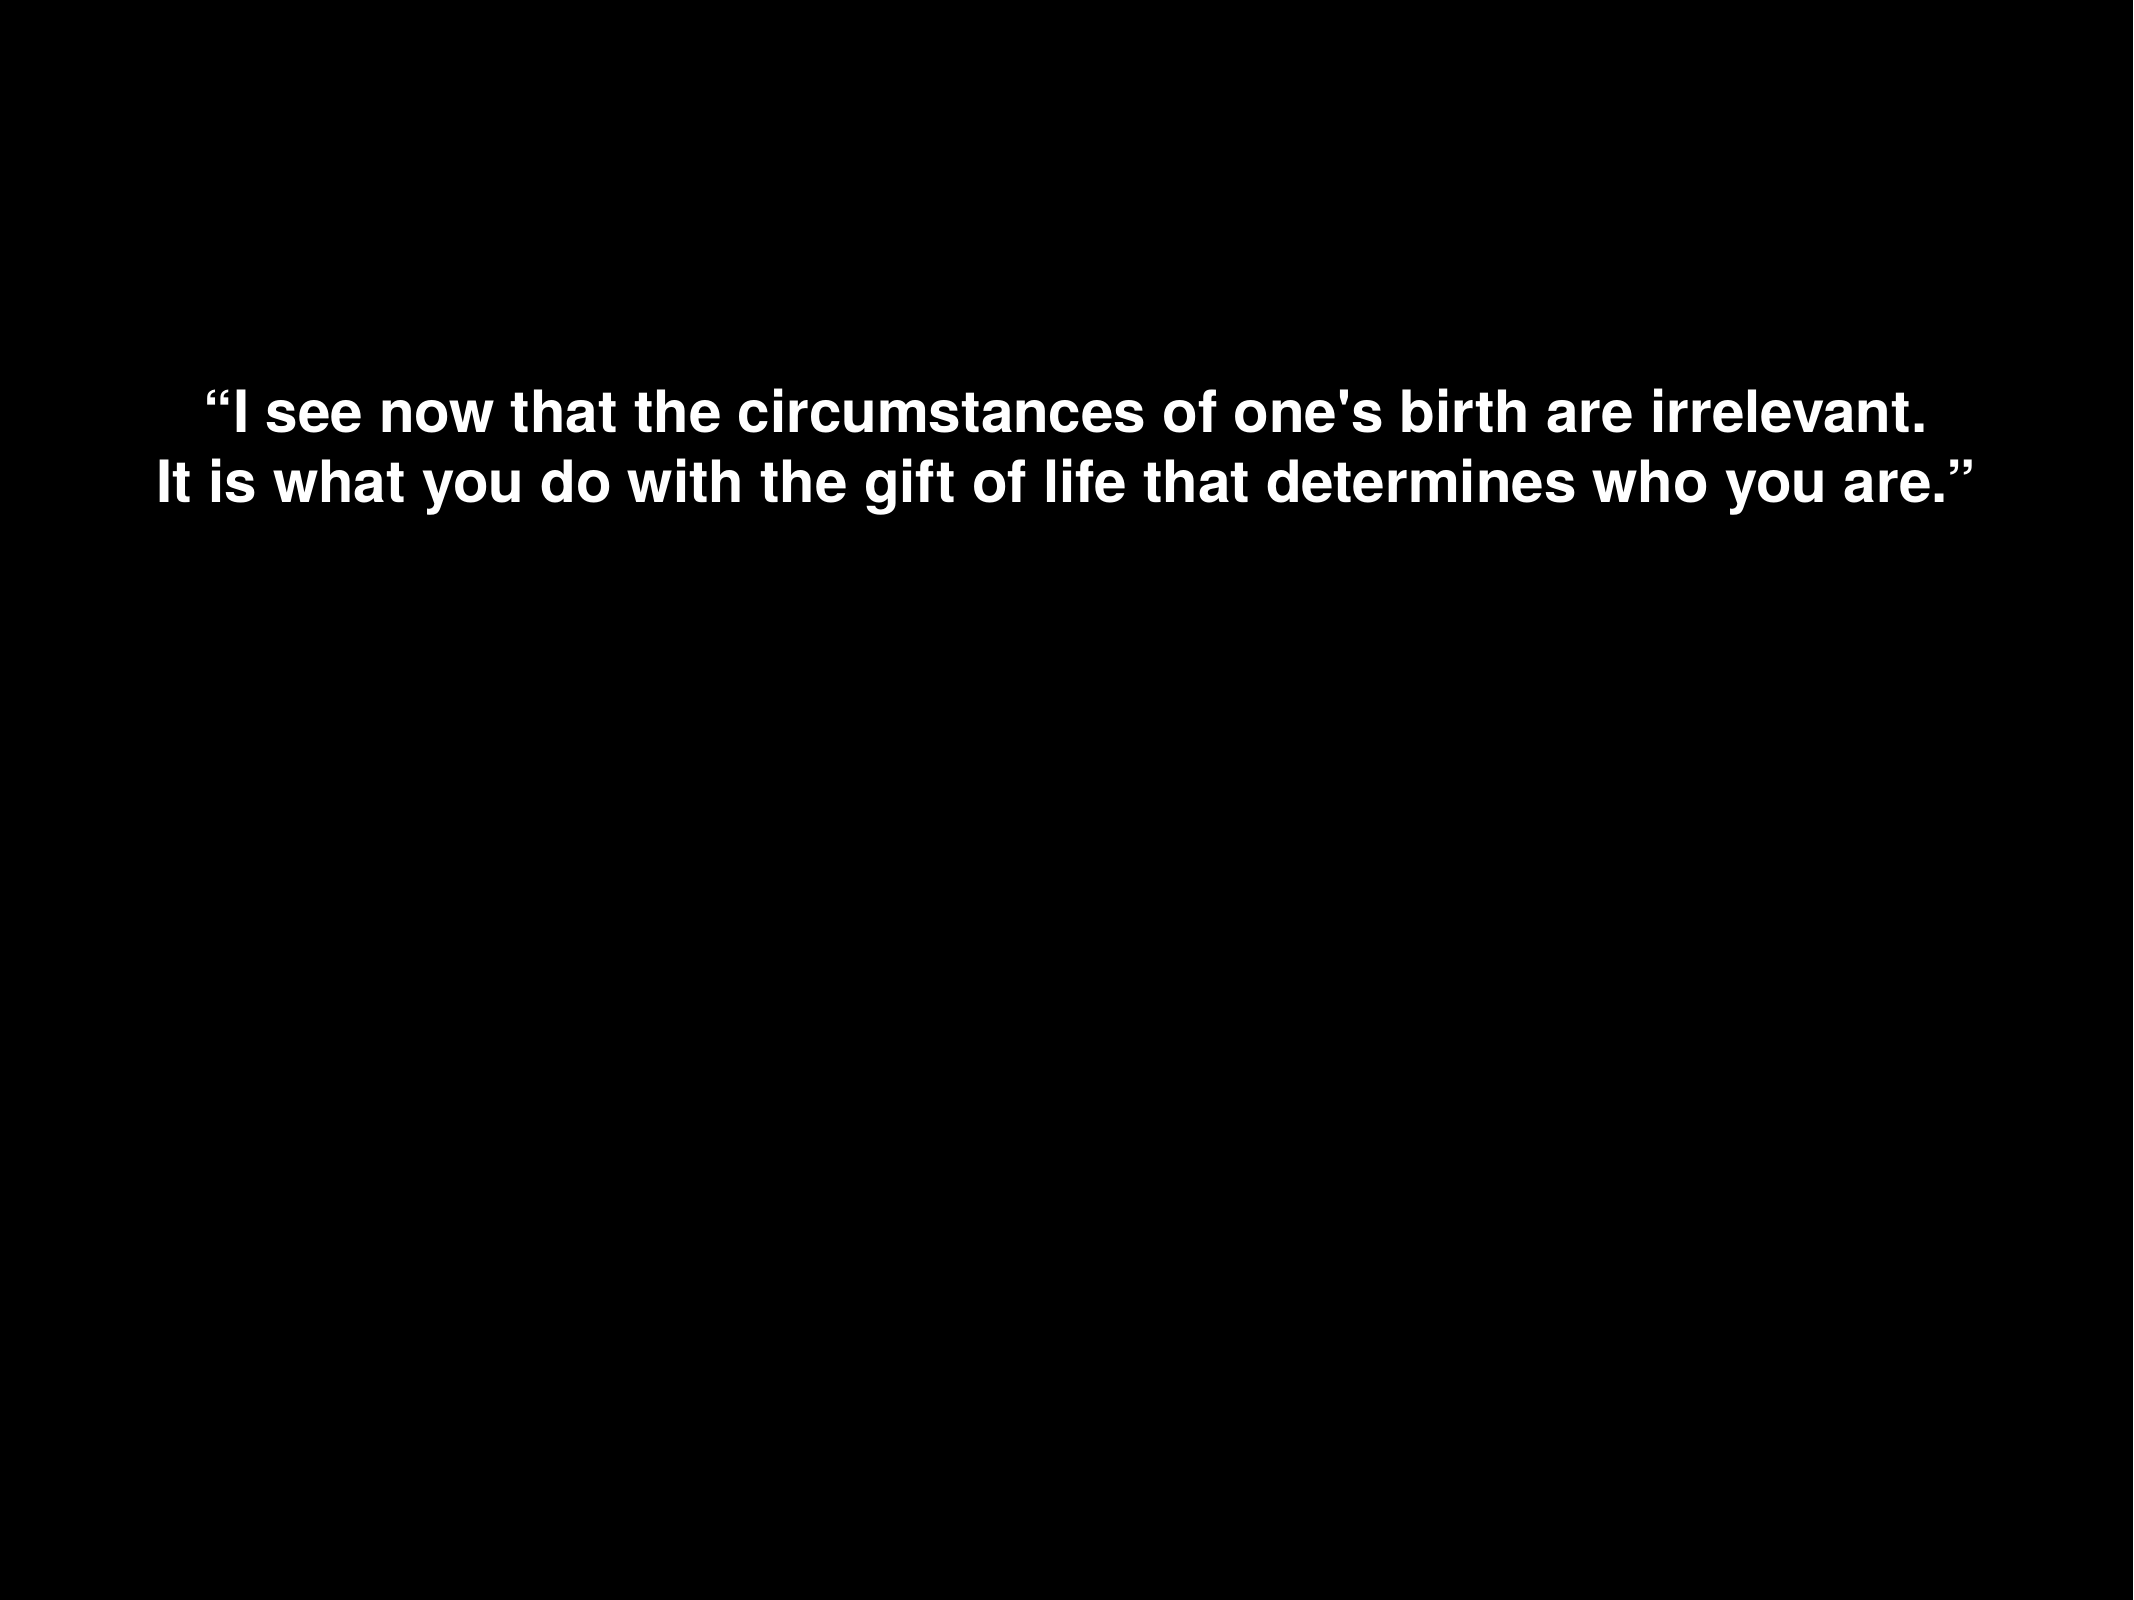

“I see now that the circumstances of one's birth are irrelevant.
It is what you do with the gift of life that determines who you are.”